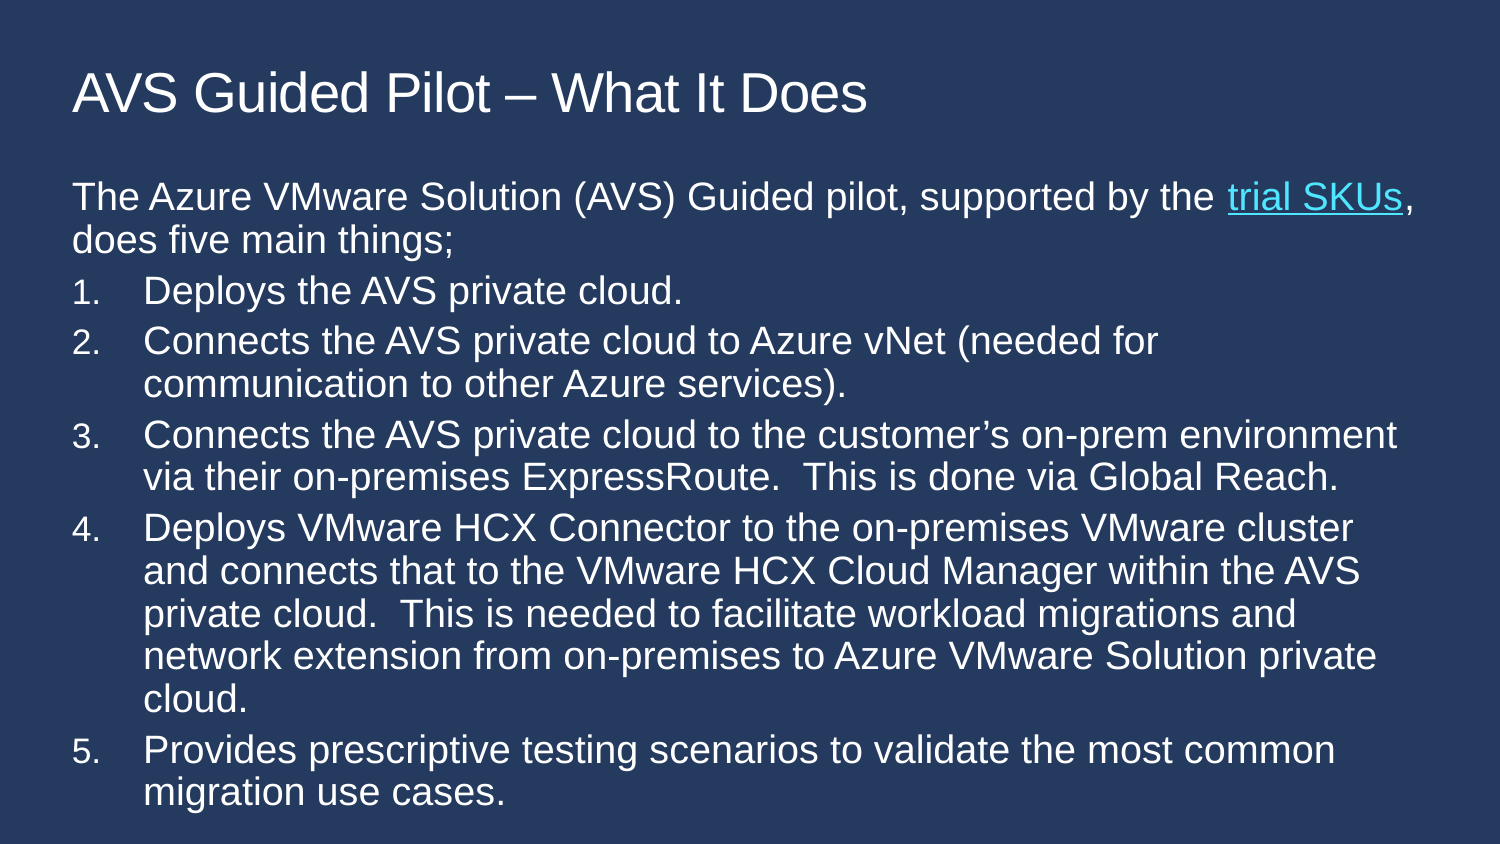

# AVS Guided Pilot – What It Does
The Azure VMware Solution (AVS) Guided pilot, supported by the trial SKUs, does five main things;
Deploys the AVS private cloud.
Connects the AVS private cloud to Azure vNet (needed for communication to other Azure services).
Connects the AVS private cloud to the customer’s on-prem environment via their on-premises ExpressRoute.  This is done via Global Reach.
Deploys VMware HCX Connector to the on-premises VMware cluster and connects that to the VMware HCX Cloud Manager within the AVS private cloud.  This is needed to facilitate workload migrations and network extension from on-premises to Azure VMware Solution private cloud.
Provides prescriptive testing scenarios to validate the most common migration use cases.